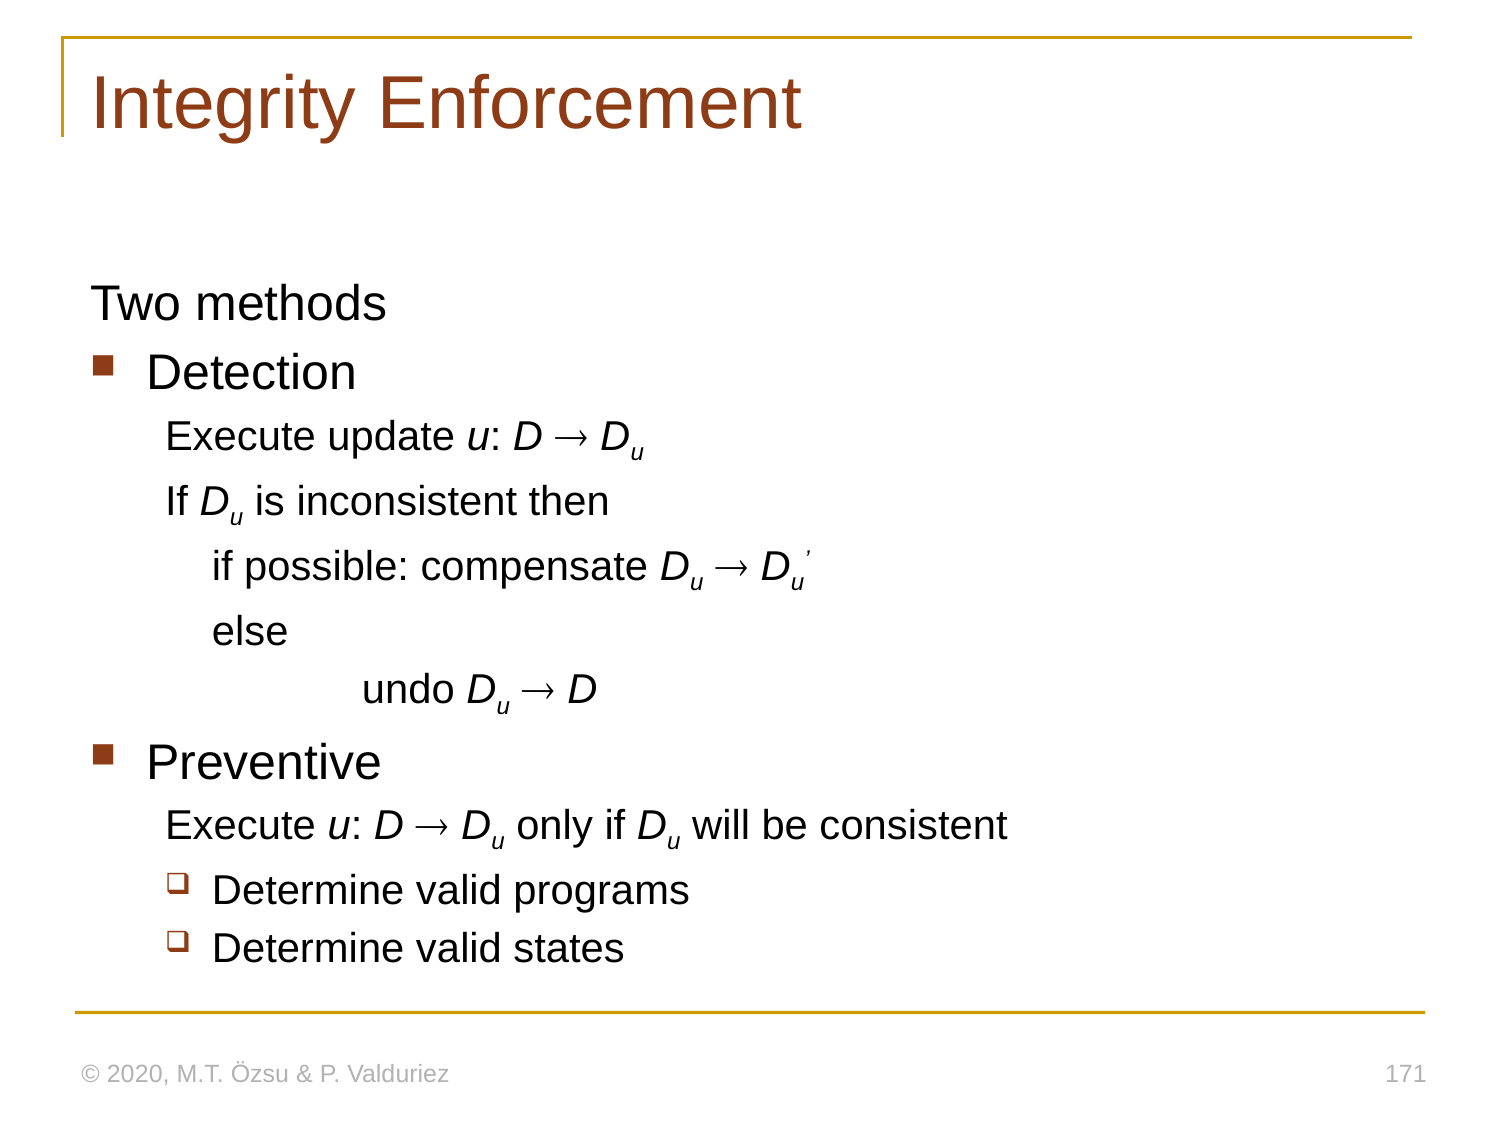

# Integrity Enforcement
Two methods
Detection
Execute update u: D → Du
If Du is inconsistent then
	if possible: compensate Du → Du’
	else
		undo Du → D
Preventive
Execute u: D → Du only if Du will be consistent
Determine valid programs
Determine valid states
© 2020, M.T. Özsu & P. Valduriez
171